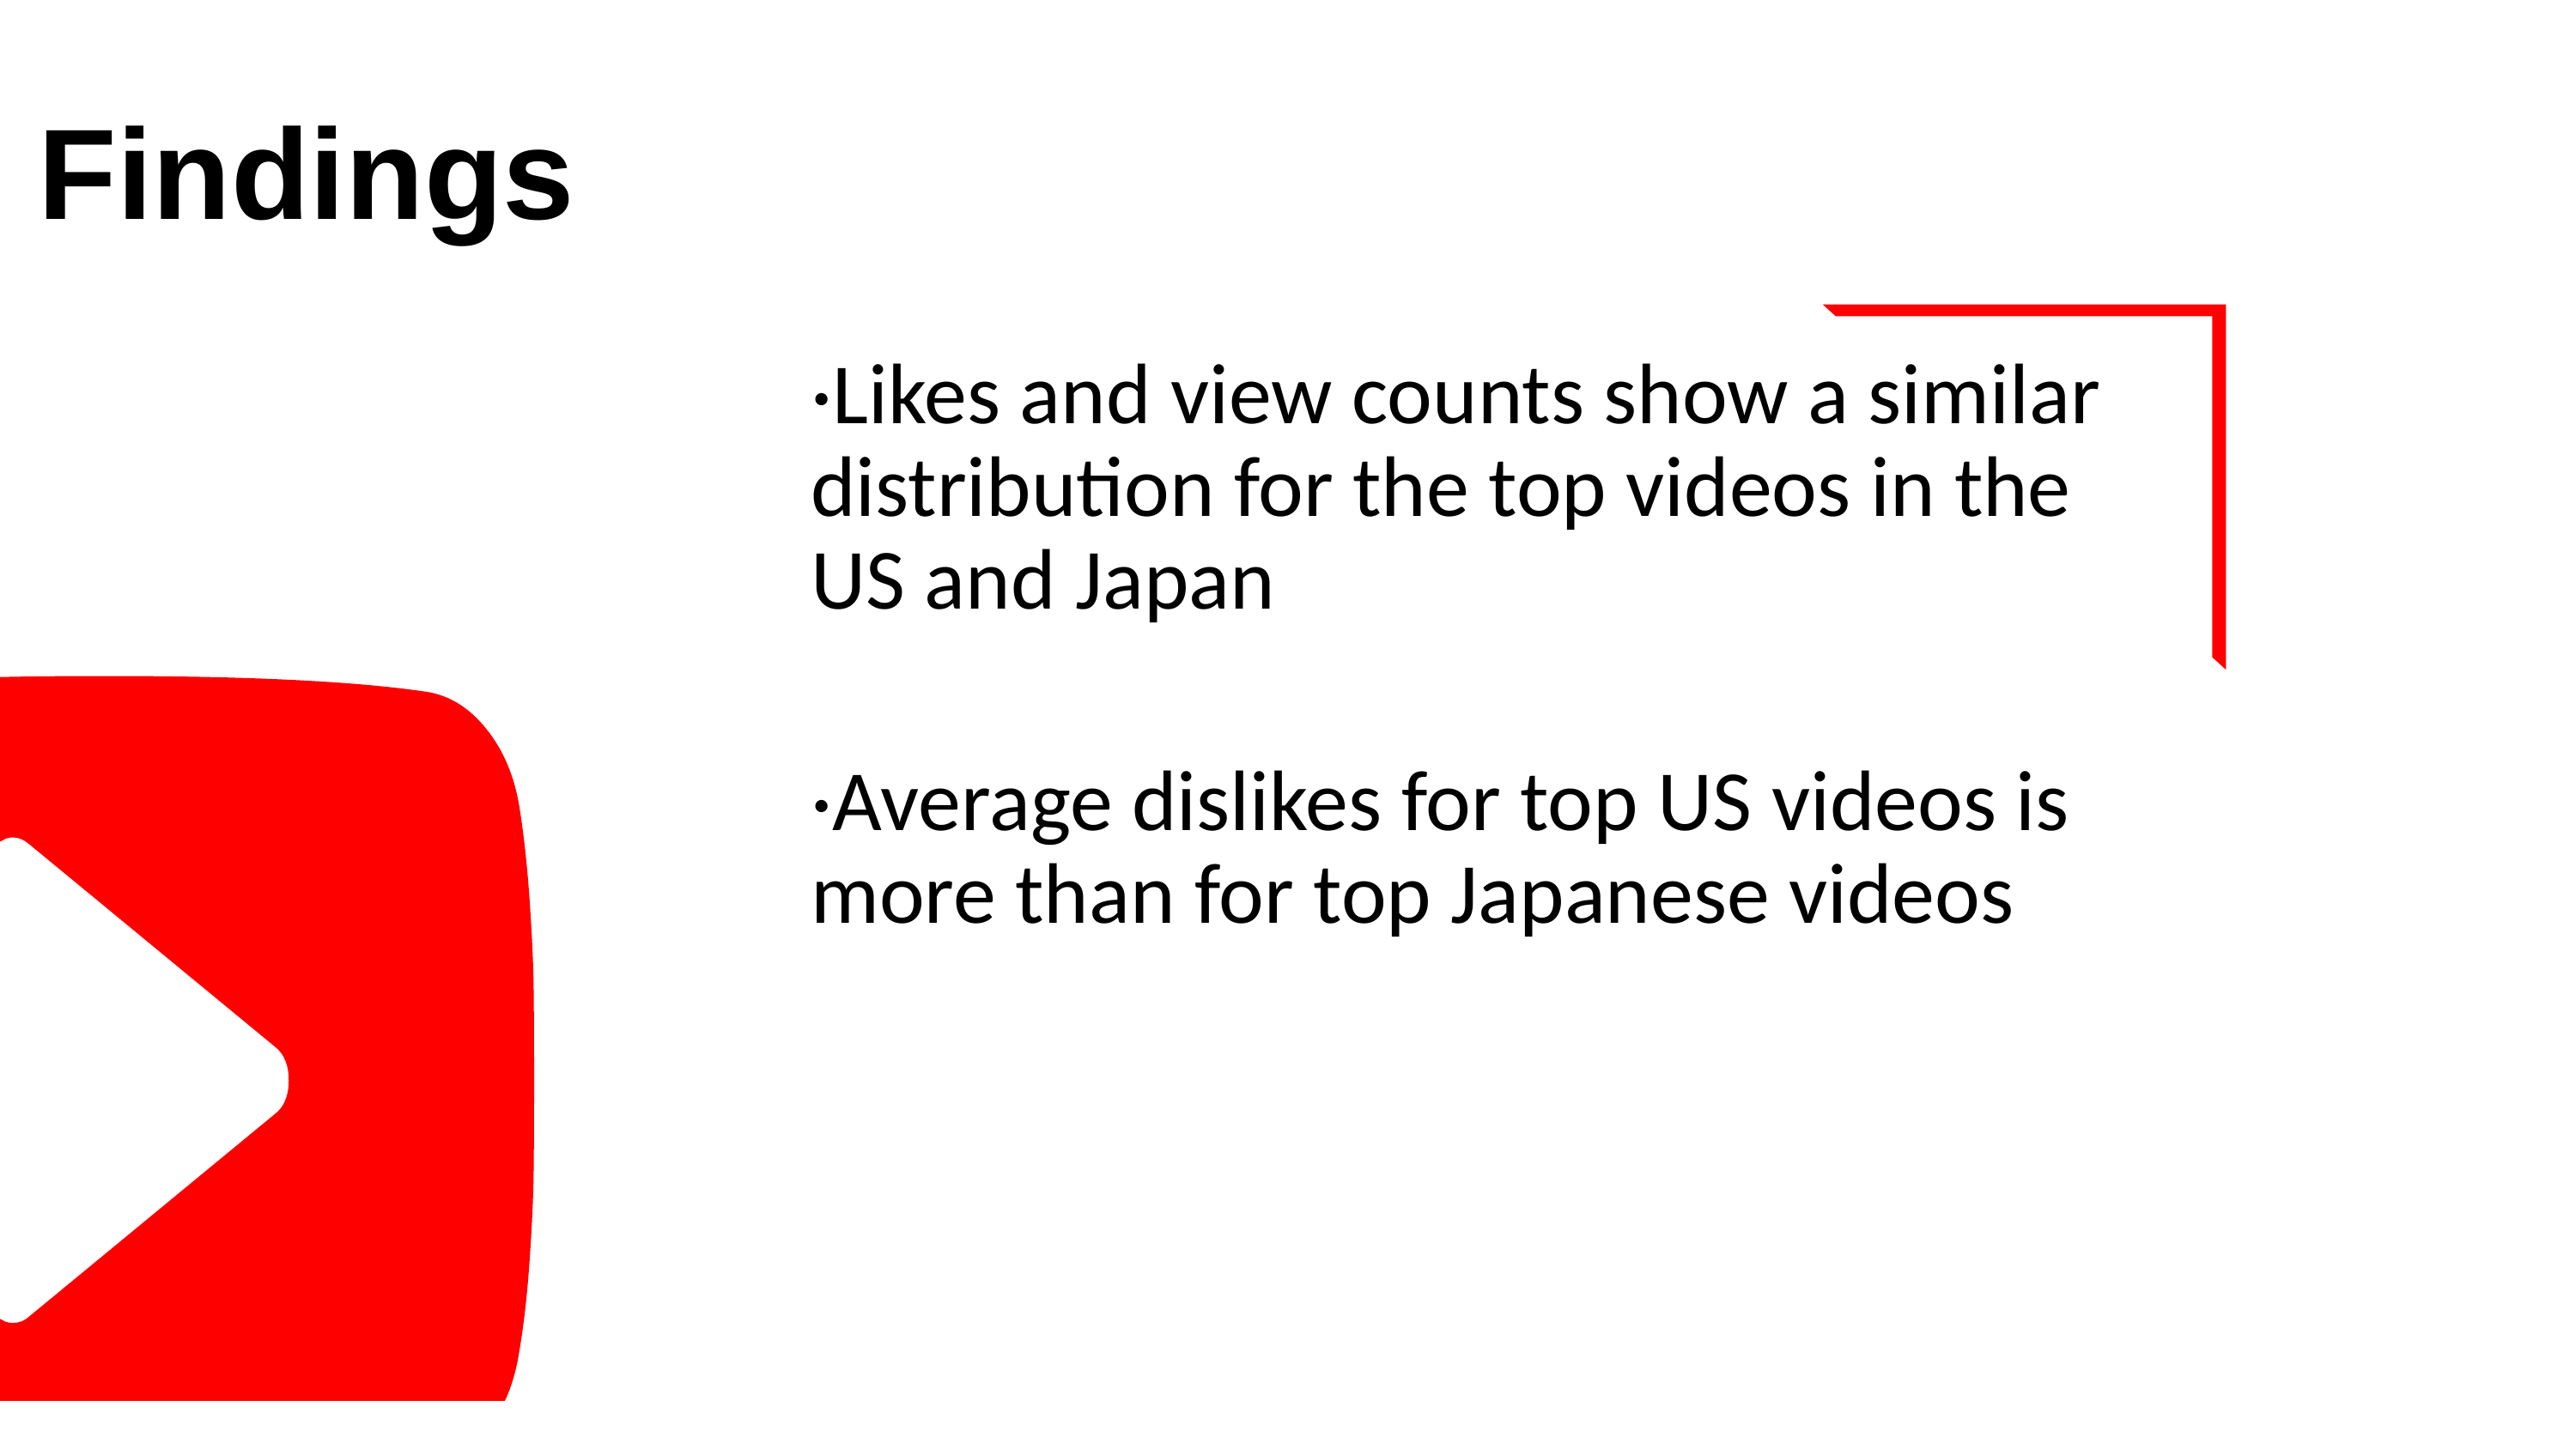

# Findings

·Likes and view counts show a similar distribution for the top videos in the US and Japan

·Average dislikes for top US videos is more than for top Japanese videos